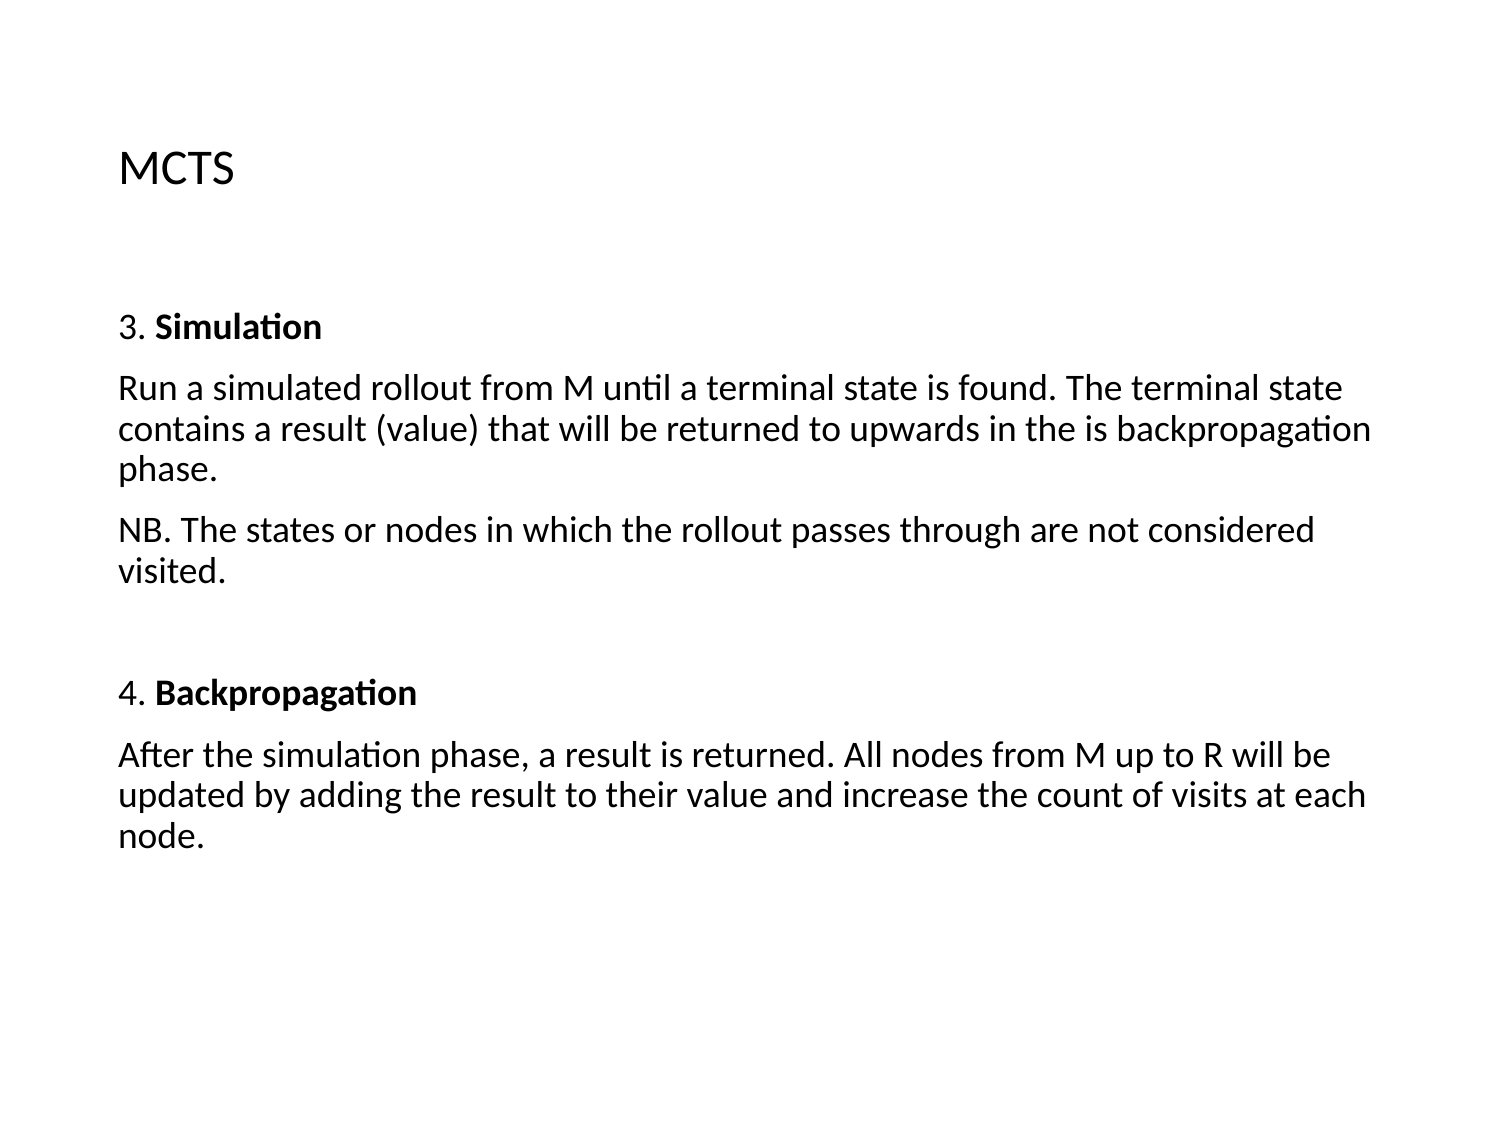

# MCTS
3. Simulation
Run a simulated rollout from M until a terminal state is found. The terminal state contains a result (value) that will be returned to upwards in the is backpropagation phase.
NB. The states or nodes in which the rollout passes through are not considered visited.

4. Backpropagation
After the simulation phase, a result is returned. All nodes from M up to R will be updated by adding the result to their value and increase the count of visits at each node.